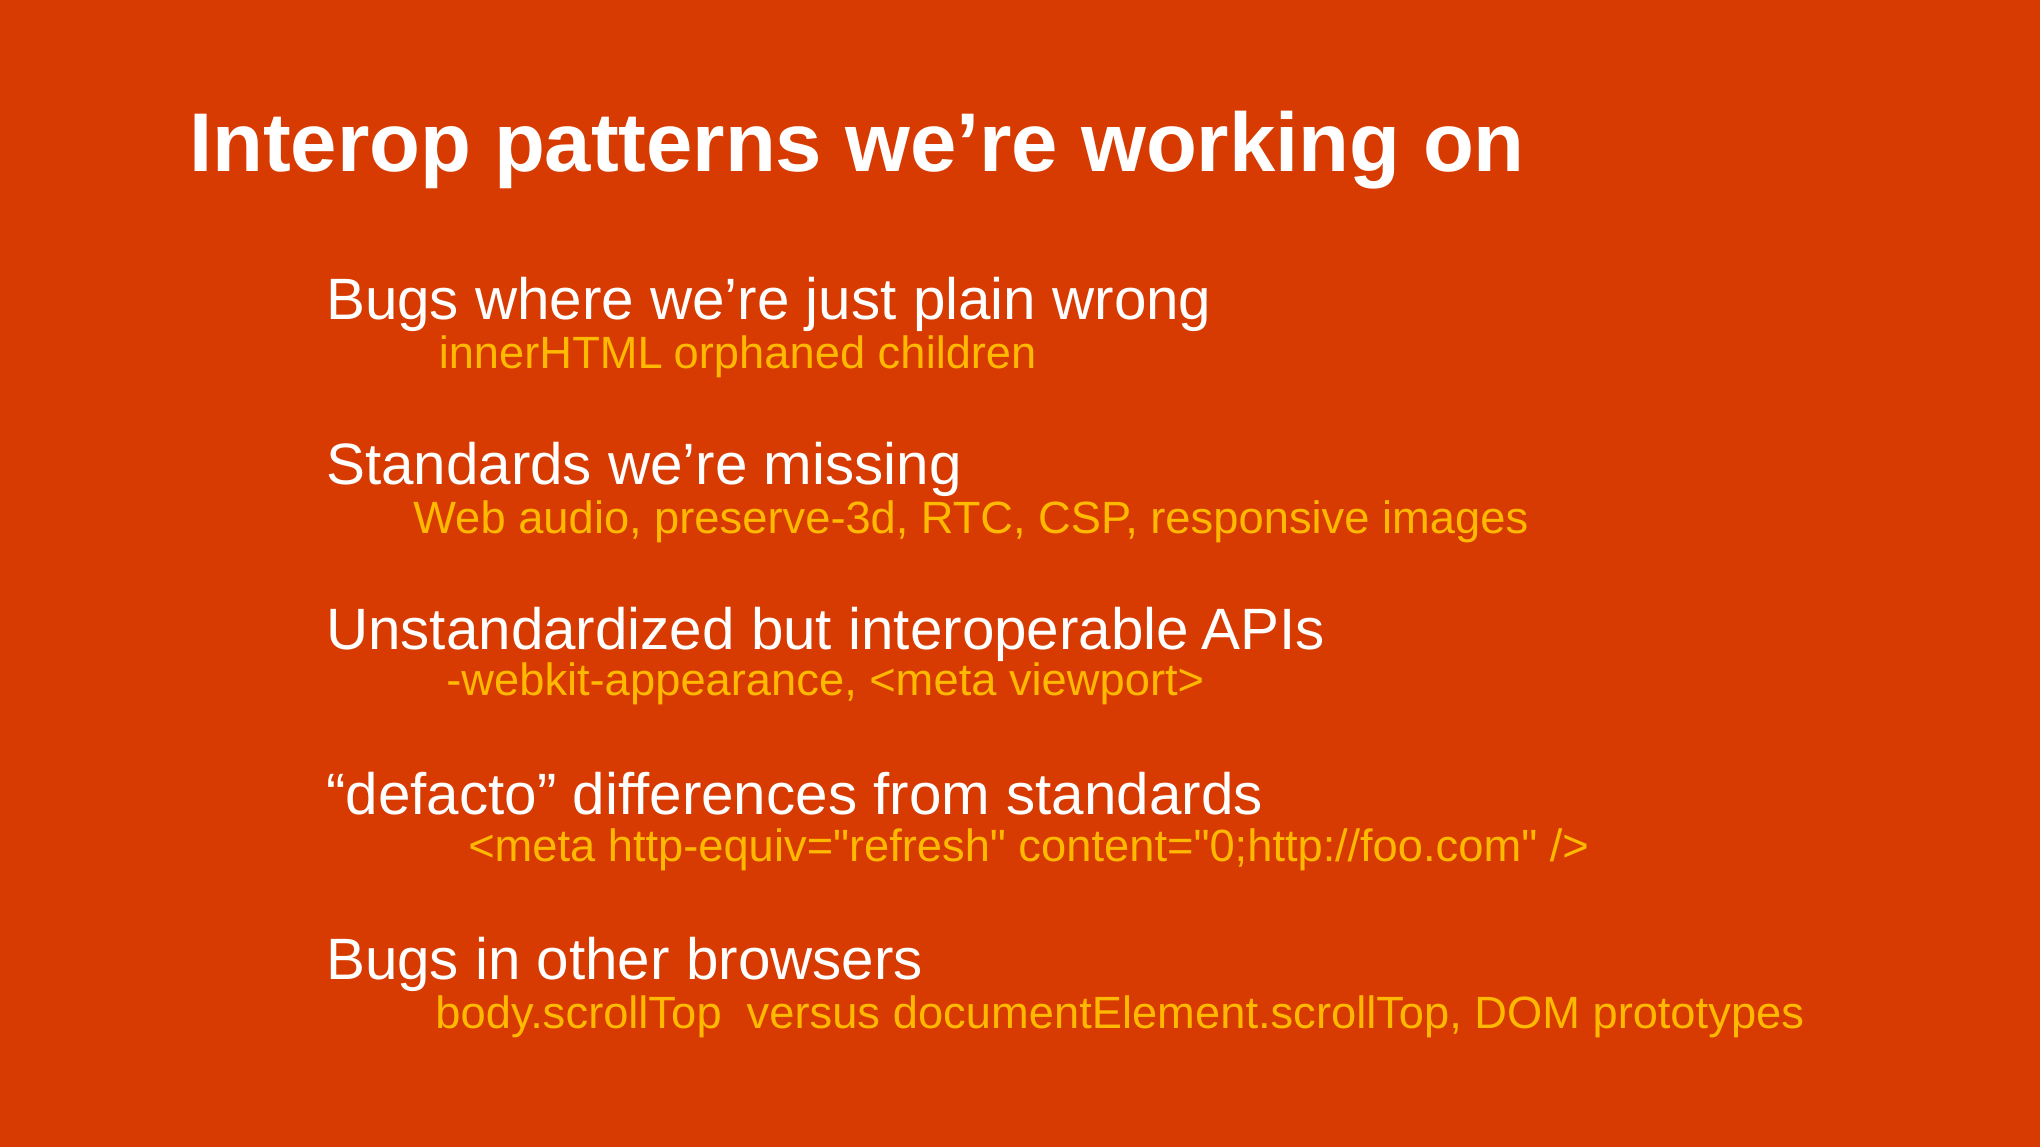

Interop patterns we’re working on
Bugs where we’re just plain wrong
Standards we’re missing
Unstandardized but interoperable APIs
“defacto” differences from standards
Bugs in other browsers

innerHTML orphaned children
Web audio, preserve-3d, RTC, CSP, responsive images
-webkit-appearance, <meta viewport>
<meta http-equiv="refresh" content="0;http://foo.com" />
body.scrollTop  versus documentElement.scrollTop, DOM prototypes